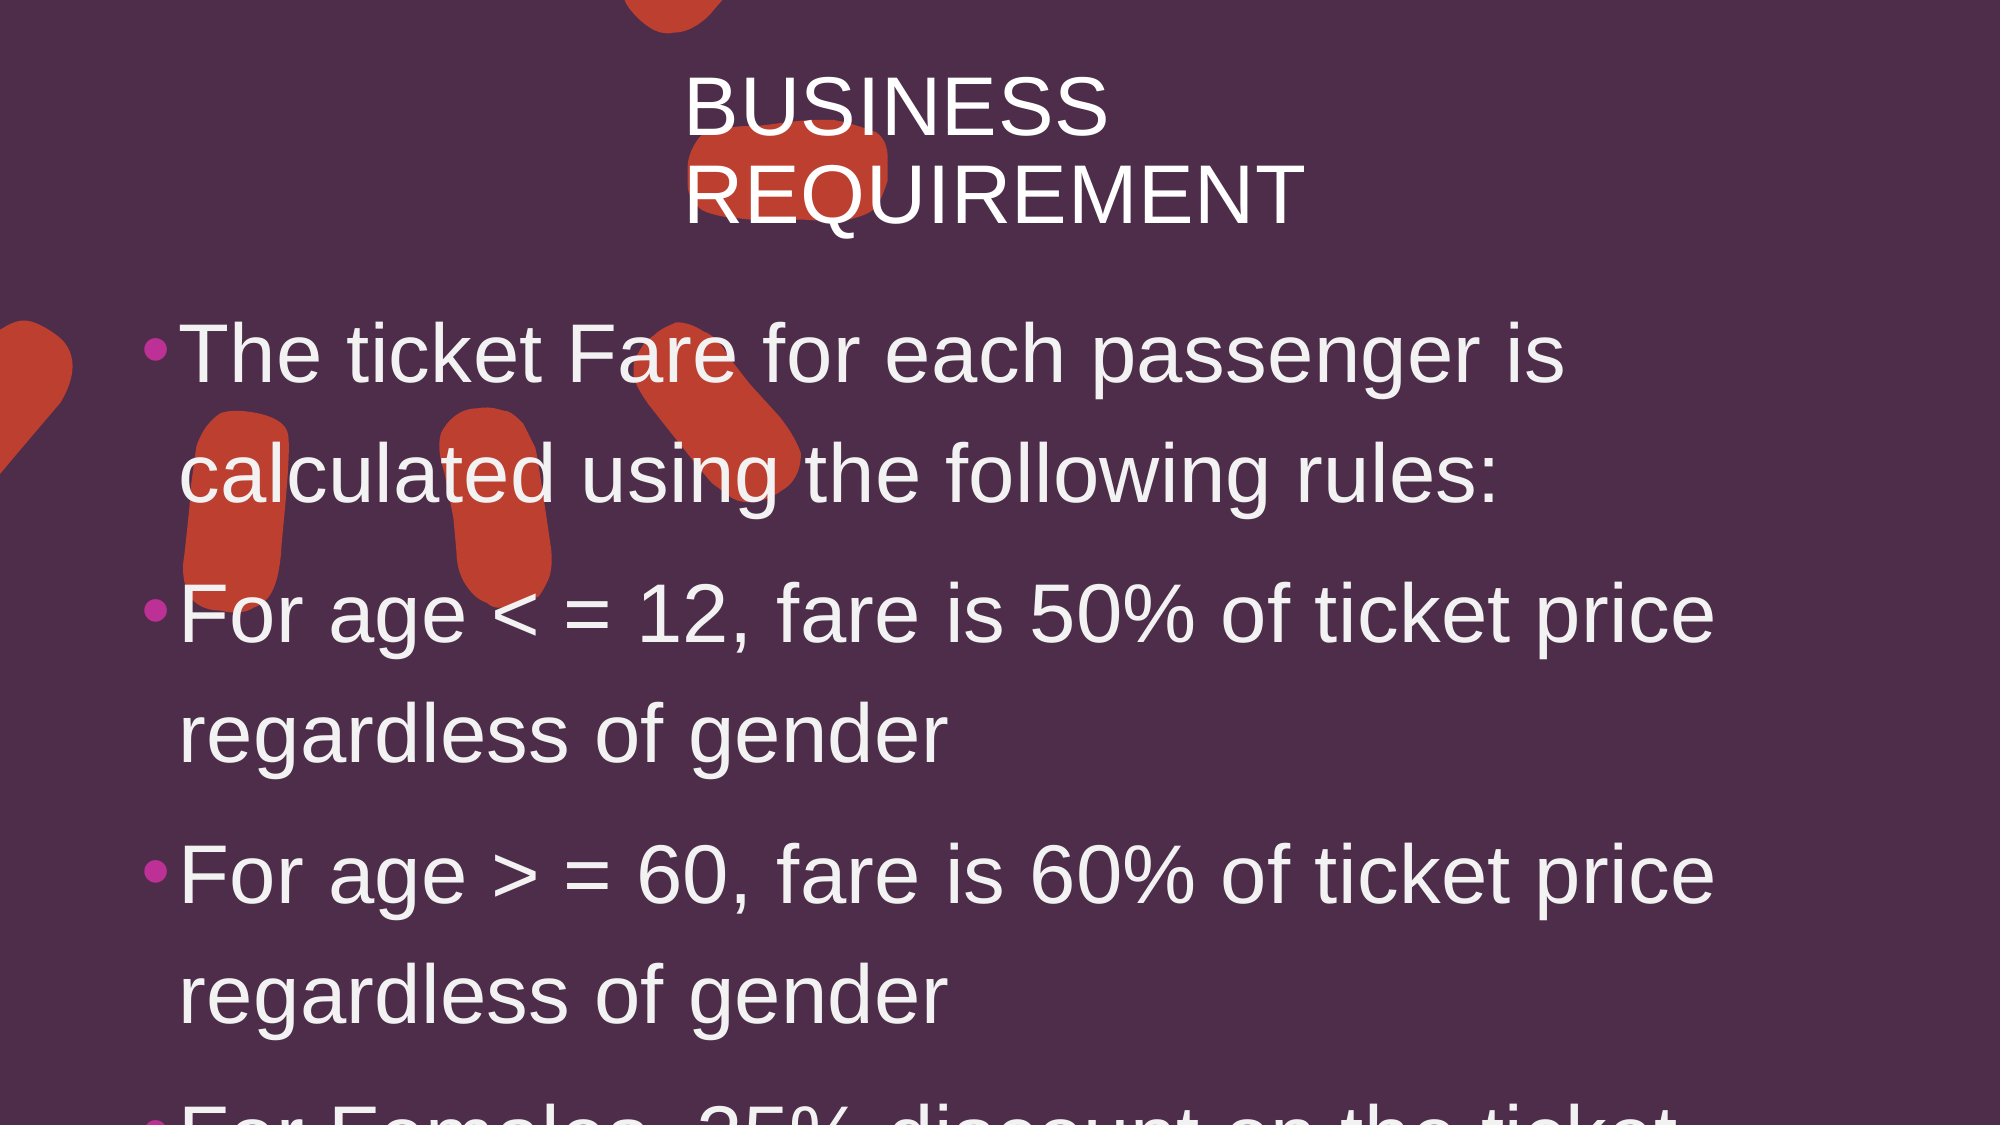

# BUSINESS REQUIREMENT
The ticket Fare for each passenger is calculated using the following rules:
For age < = 12, fare is 50% of ticket price regardless of gender
For age > = 60, fare is 60% of ticket price regardless of gender
For Females, 25% discount on the ticket price
The file name for storing the generated ticket should be the PNR Number.